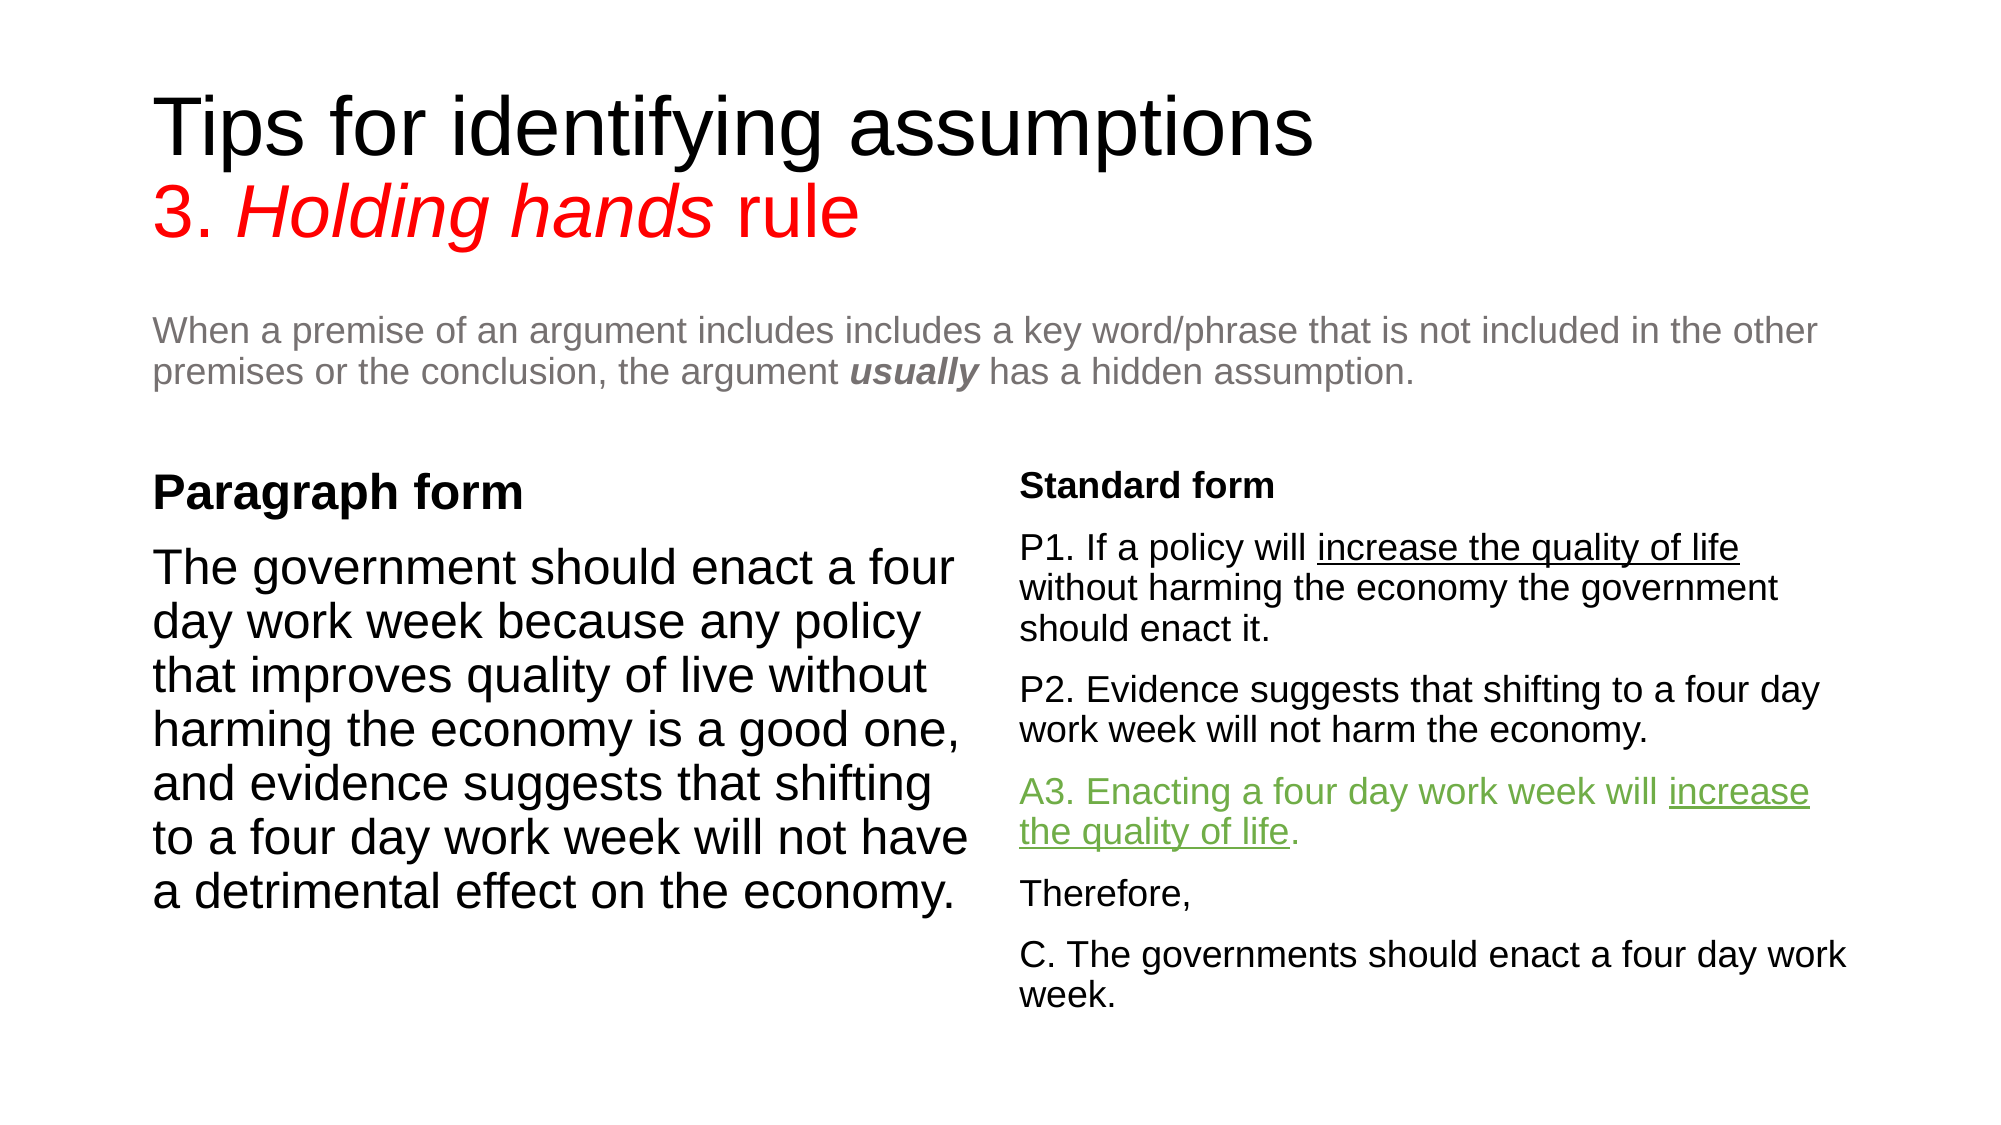

# Tips for identifying assumptions 3. Holding hands rule
When a premise of an argument includes includes a key word/phrase that is not included in the other premises or the conclusion, the argument usually has a hidden assumption.
Paragraph form
The government should enact a four day work week because any policy that improves quality of live without harming the economy is a good one, and evidence suggests that shifting to a four day work week will not have a detrimental effect on the economy.
Standard form
P1. If a policy will increase the quality of life without harming the economy the government should enact it.
P2. Evidence suggests that shifting to a four day work week will not harm the economy.
A3. Enacting a four day work week will increase the quality of life.
Therefore,
C. The governments should enact a four day work week.